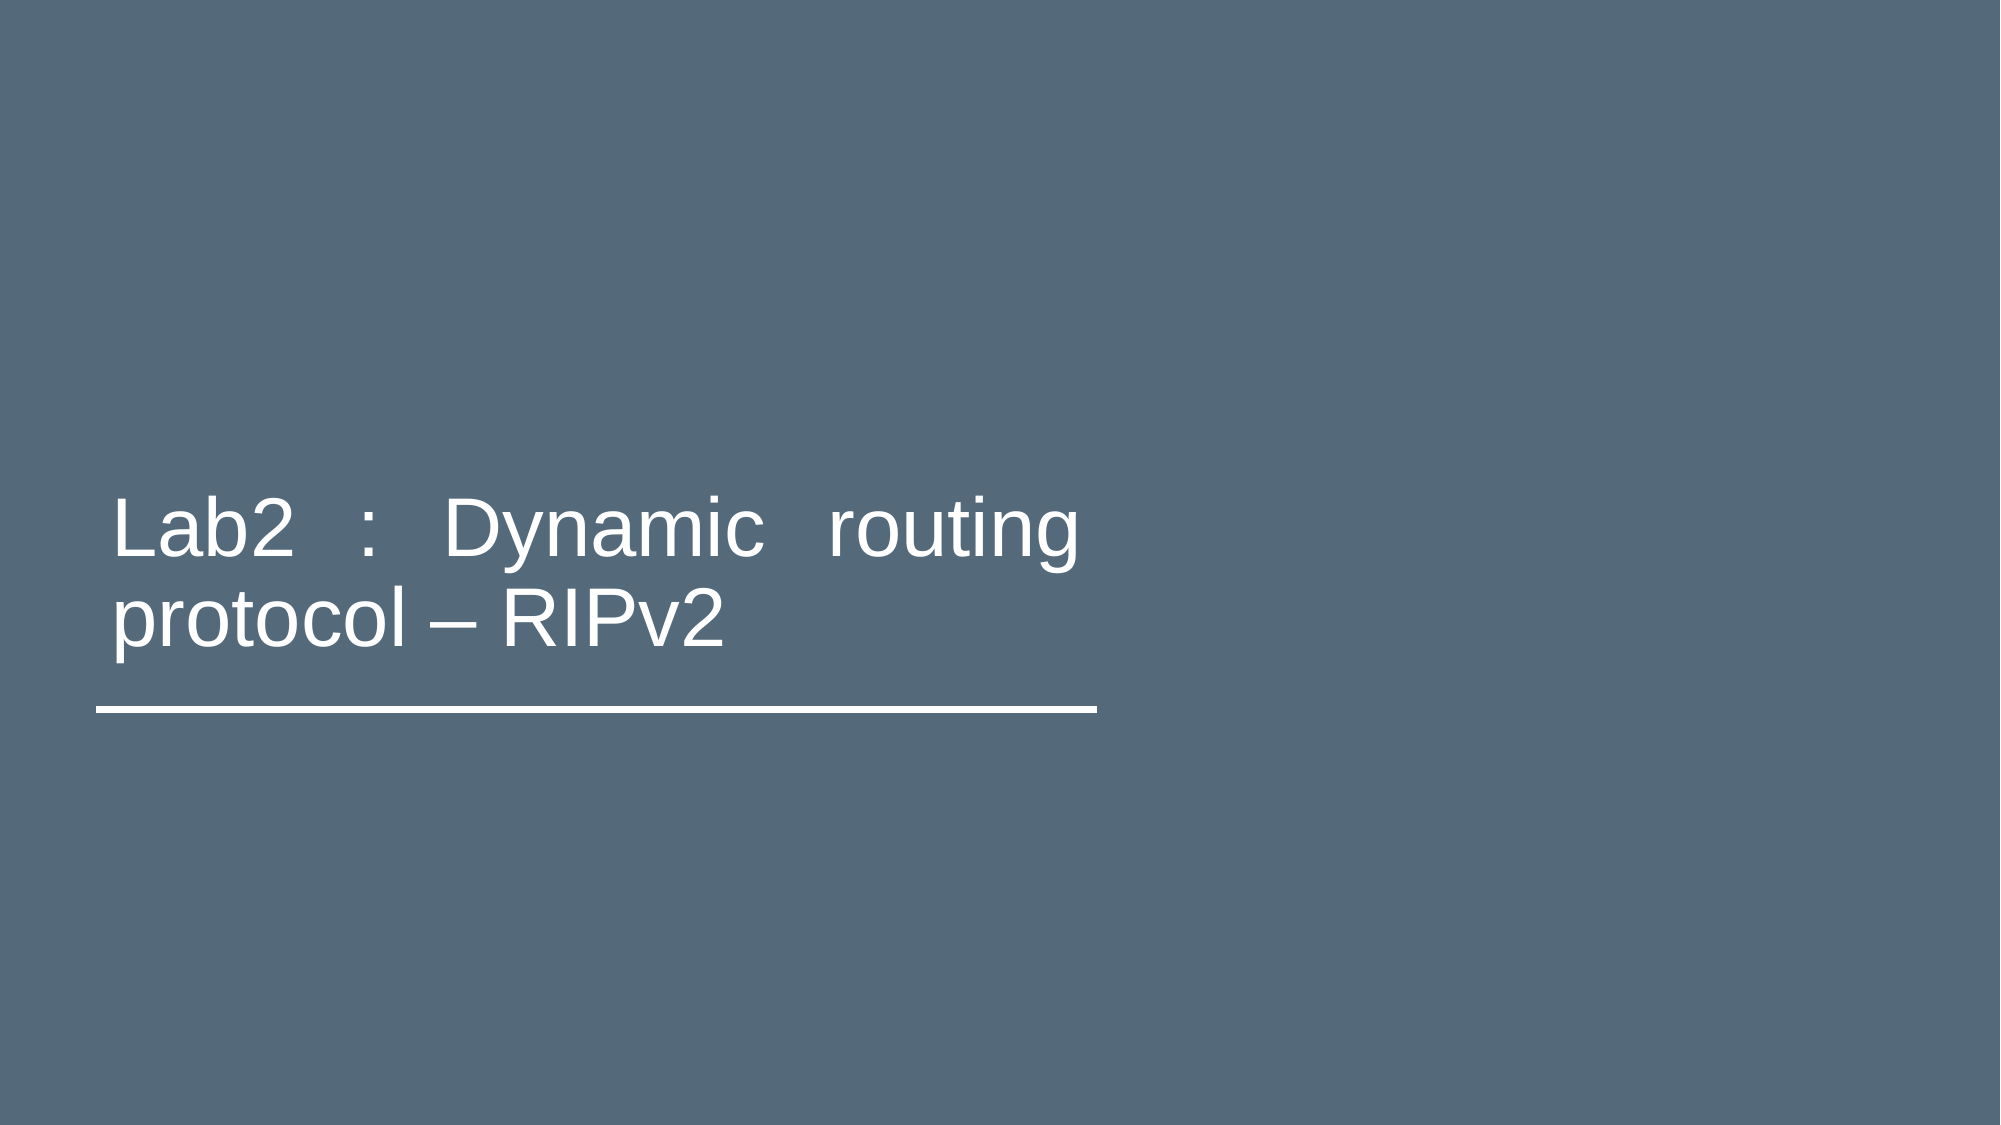

# Lab2 : Dynamic routing protocol – RIPv2